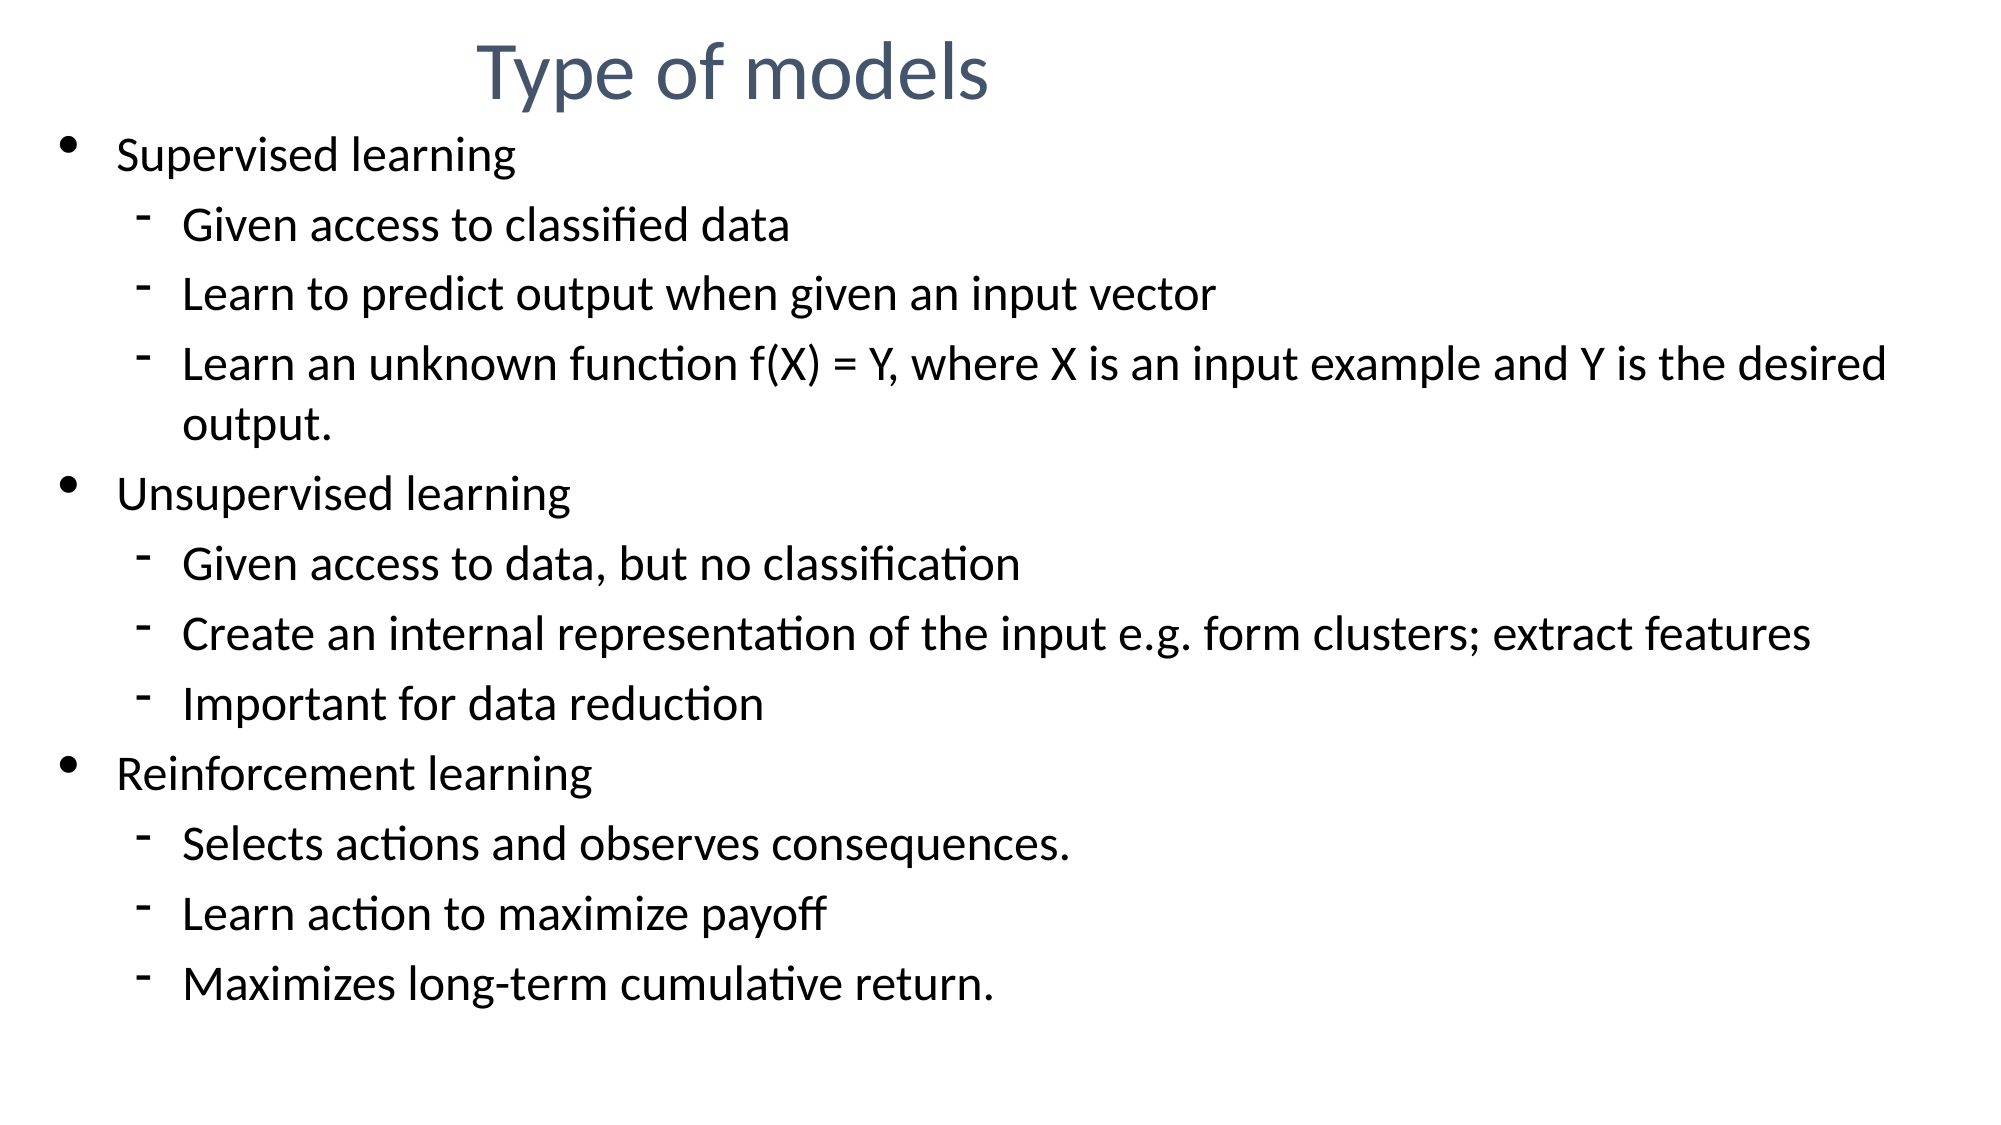

Type of models
Supervised learning
Given access to classified data
Learn to predict output when given an input vector
Learn an unknown function f(X) = Y, where X is an input example and Y is the desired output.
Unsupervised learning
Given access to data, but no classification
Create an internal representation of the input e.g. form clusters; extract features
Important for data reduction
Reinforcement learning
Selects actions and observes consequences.
Learn action to maximize payoff
Maximizes long-term cumulative return.